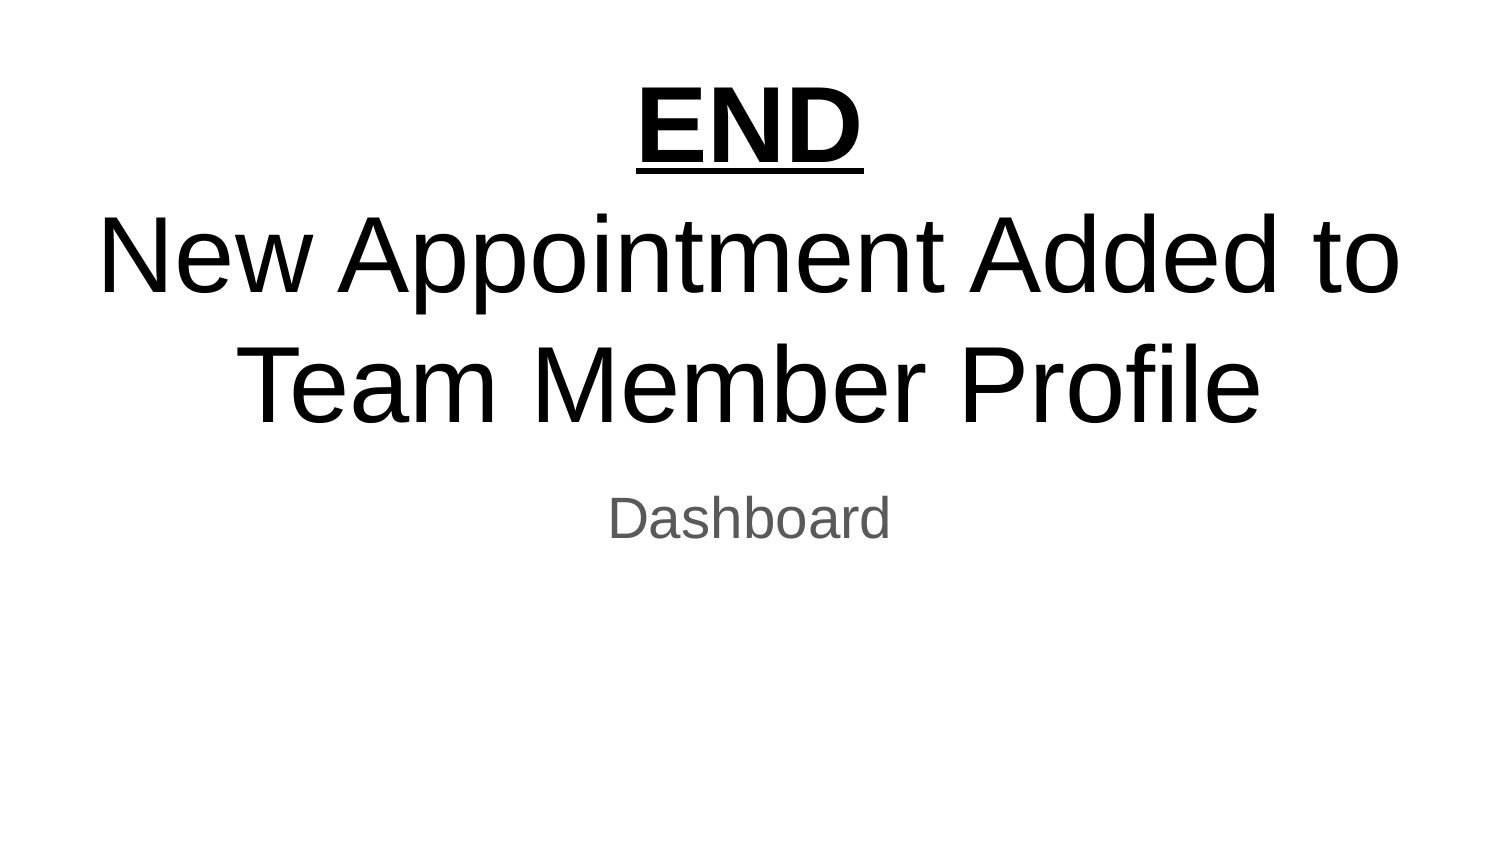

# END
New Appointment Added to Team Member Profile
Dashboard